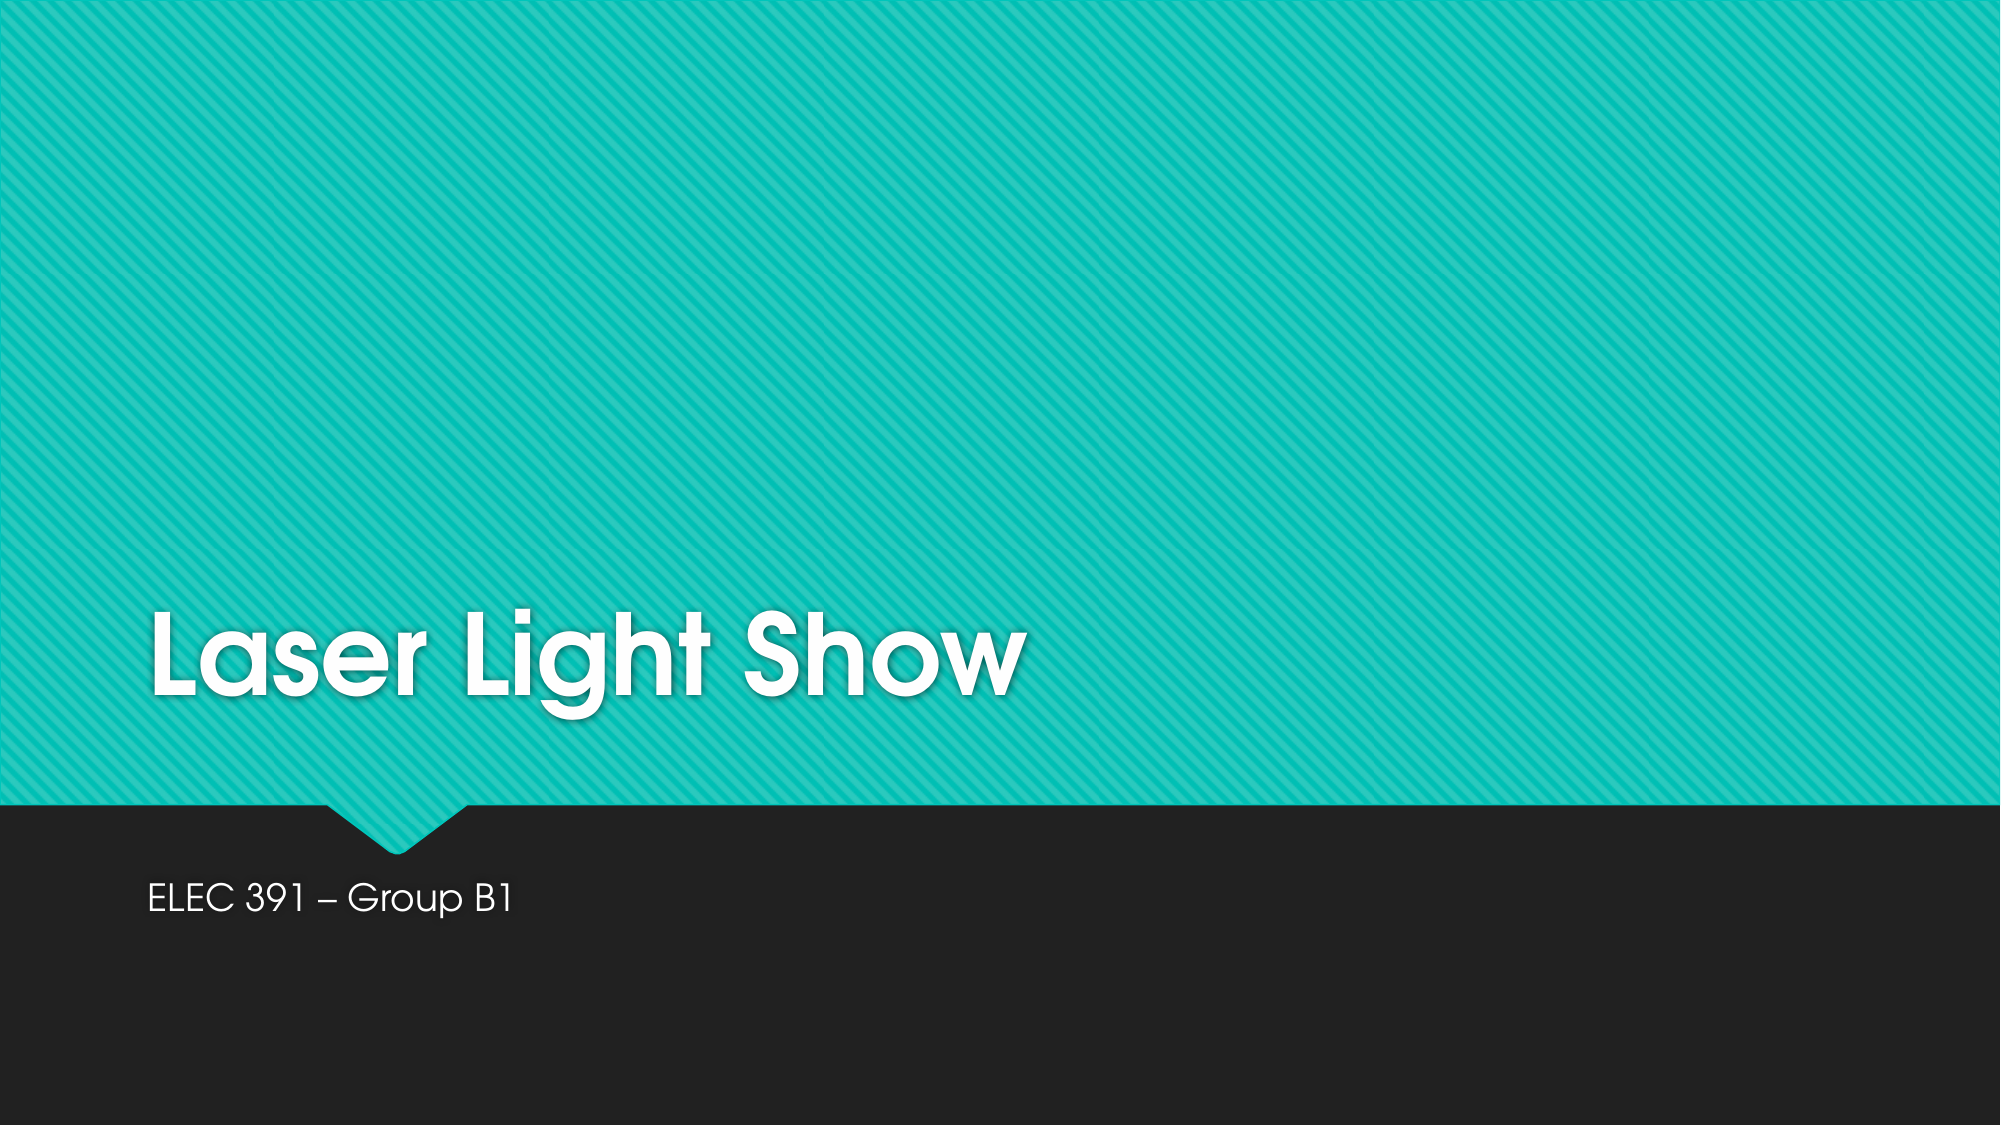

# Laser Light Show
ELEC 391 – Group B1